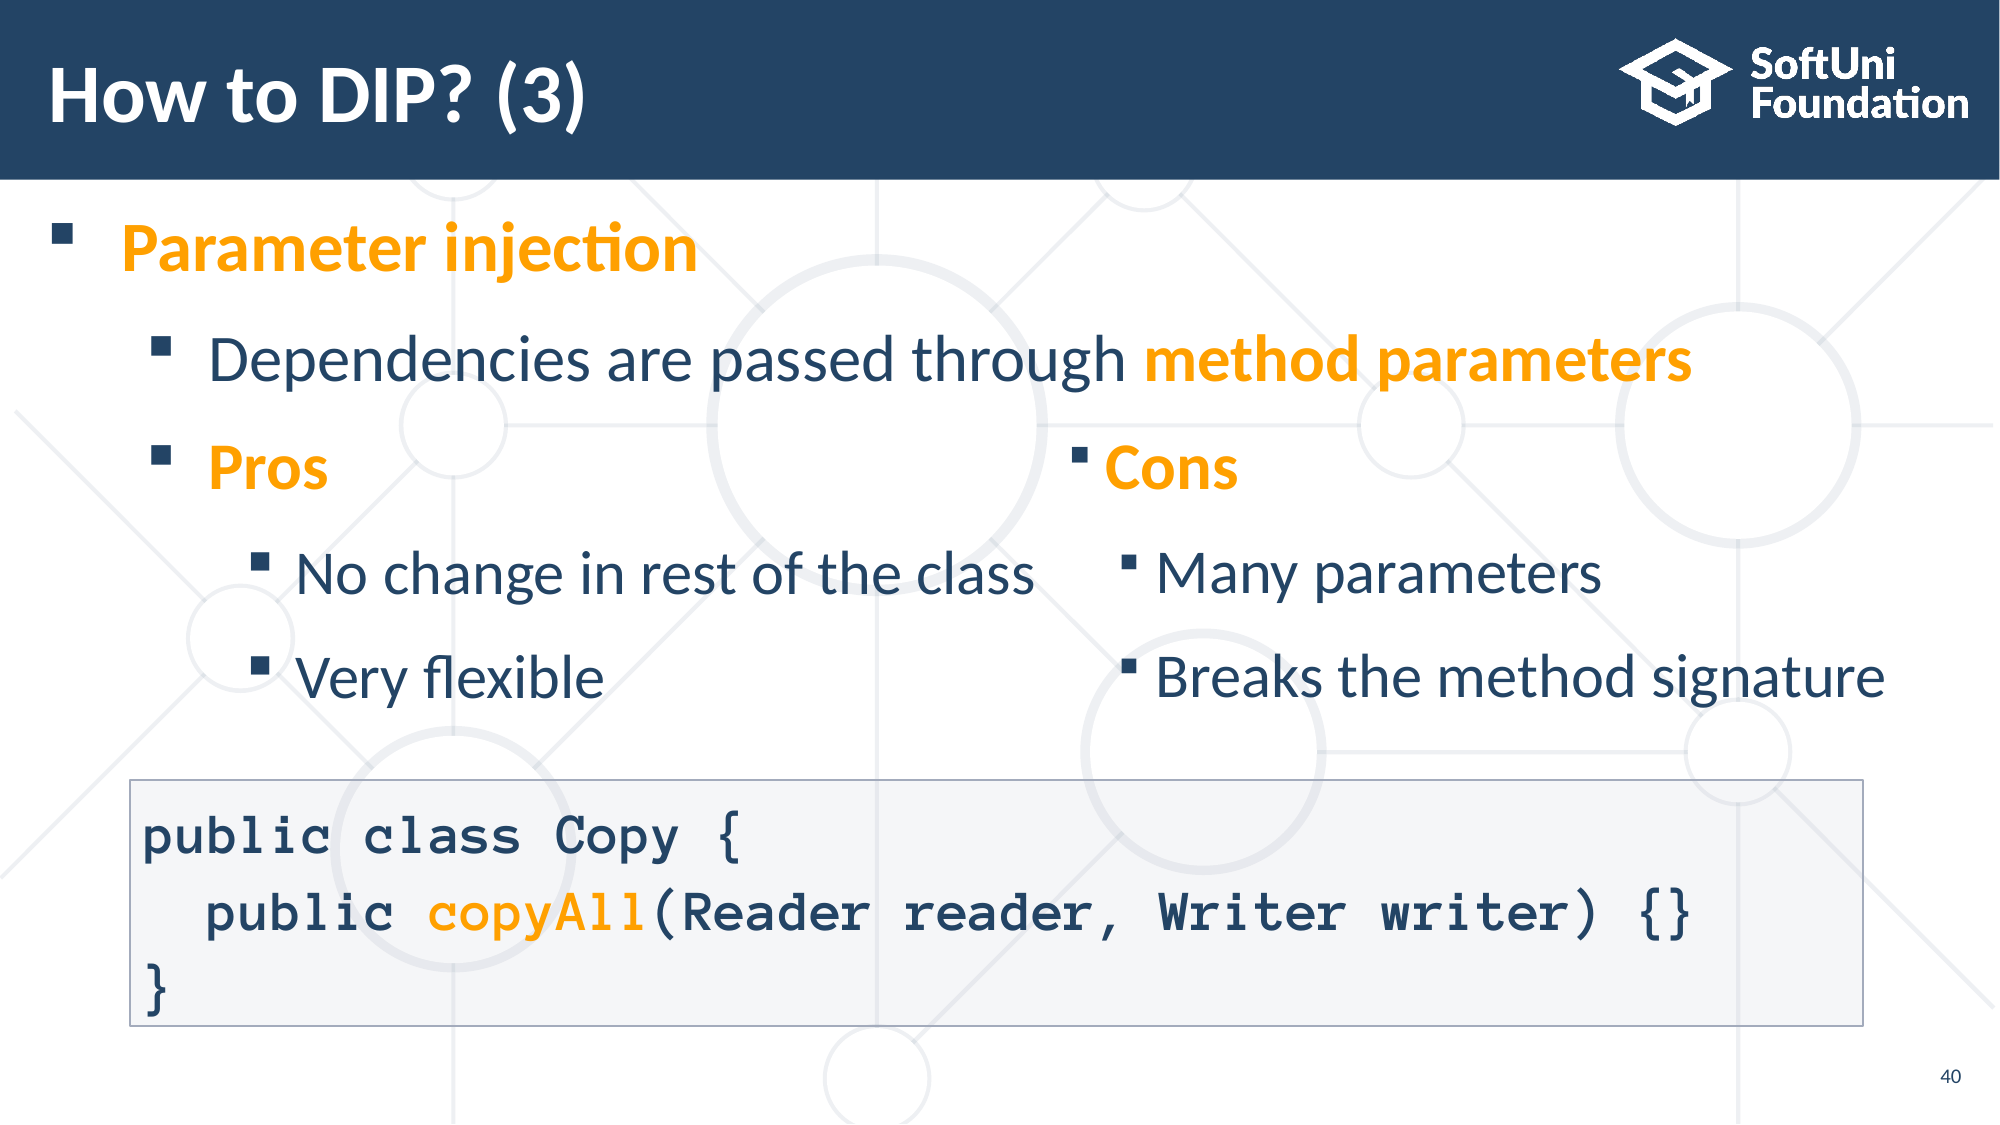

# How to DIP? (3)
Parameter injection
Dependencies are passed through method parameters
Pros
No change in rest of the class
Very flexible
Cons
Many parameters
Breaks the method signature
public class Copy {
  public copyAll(Reader reader, Writer writer) {}
}
40